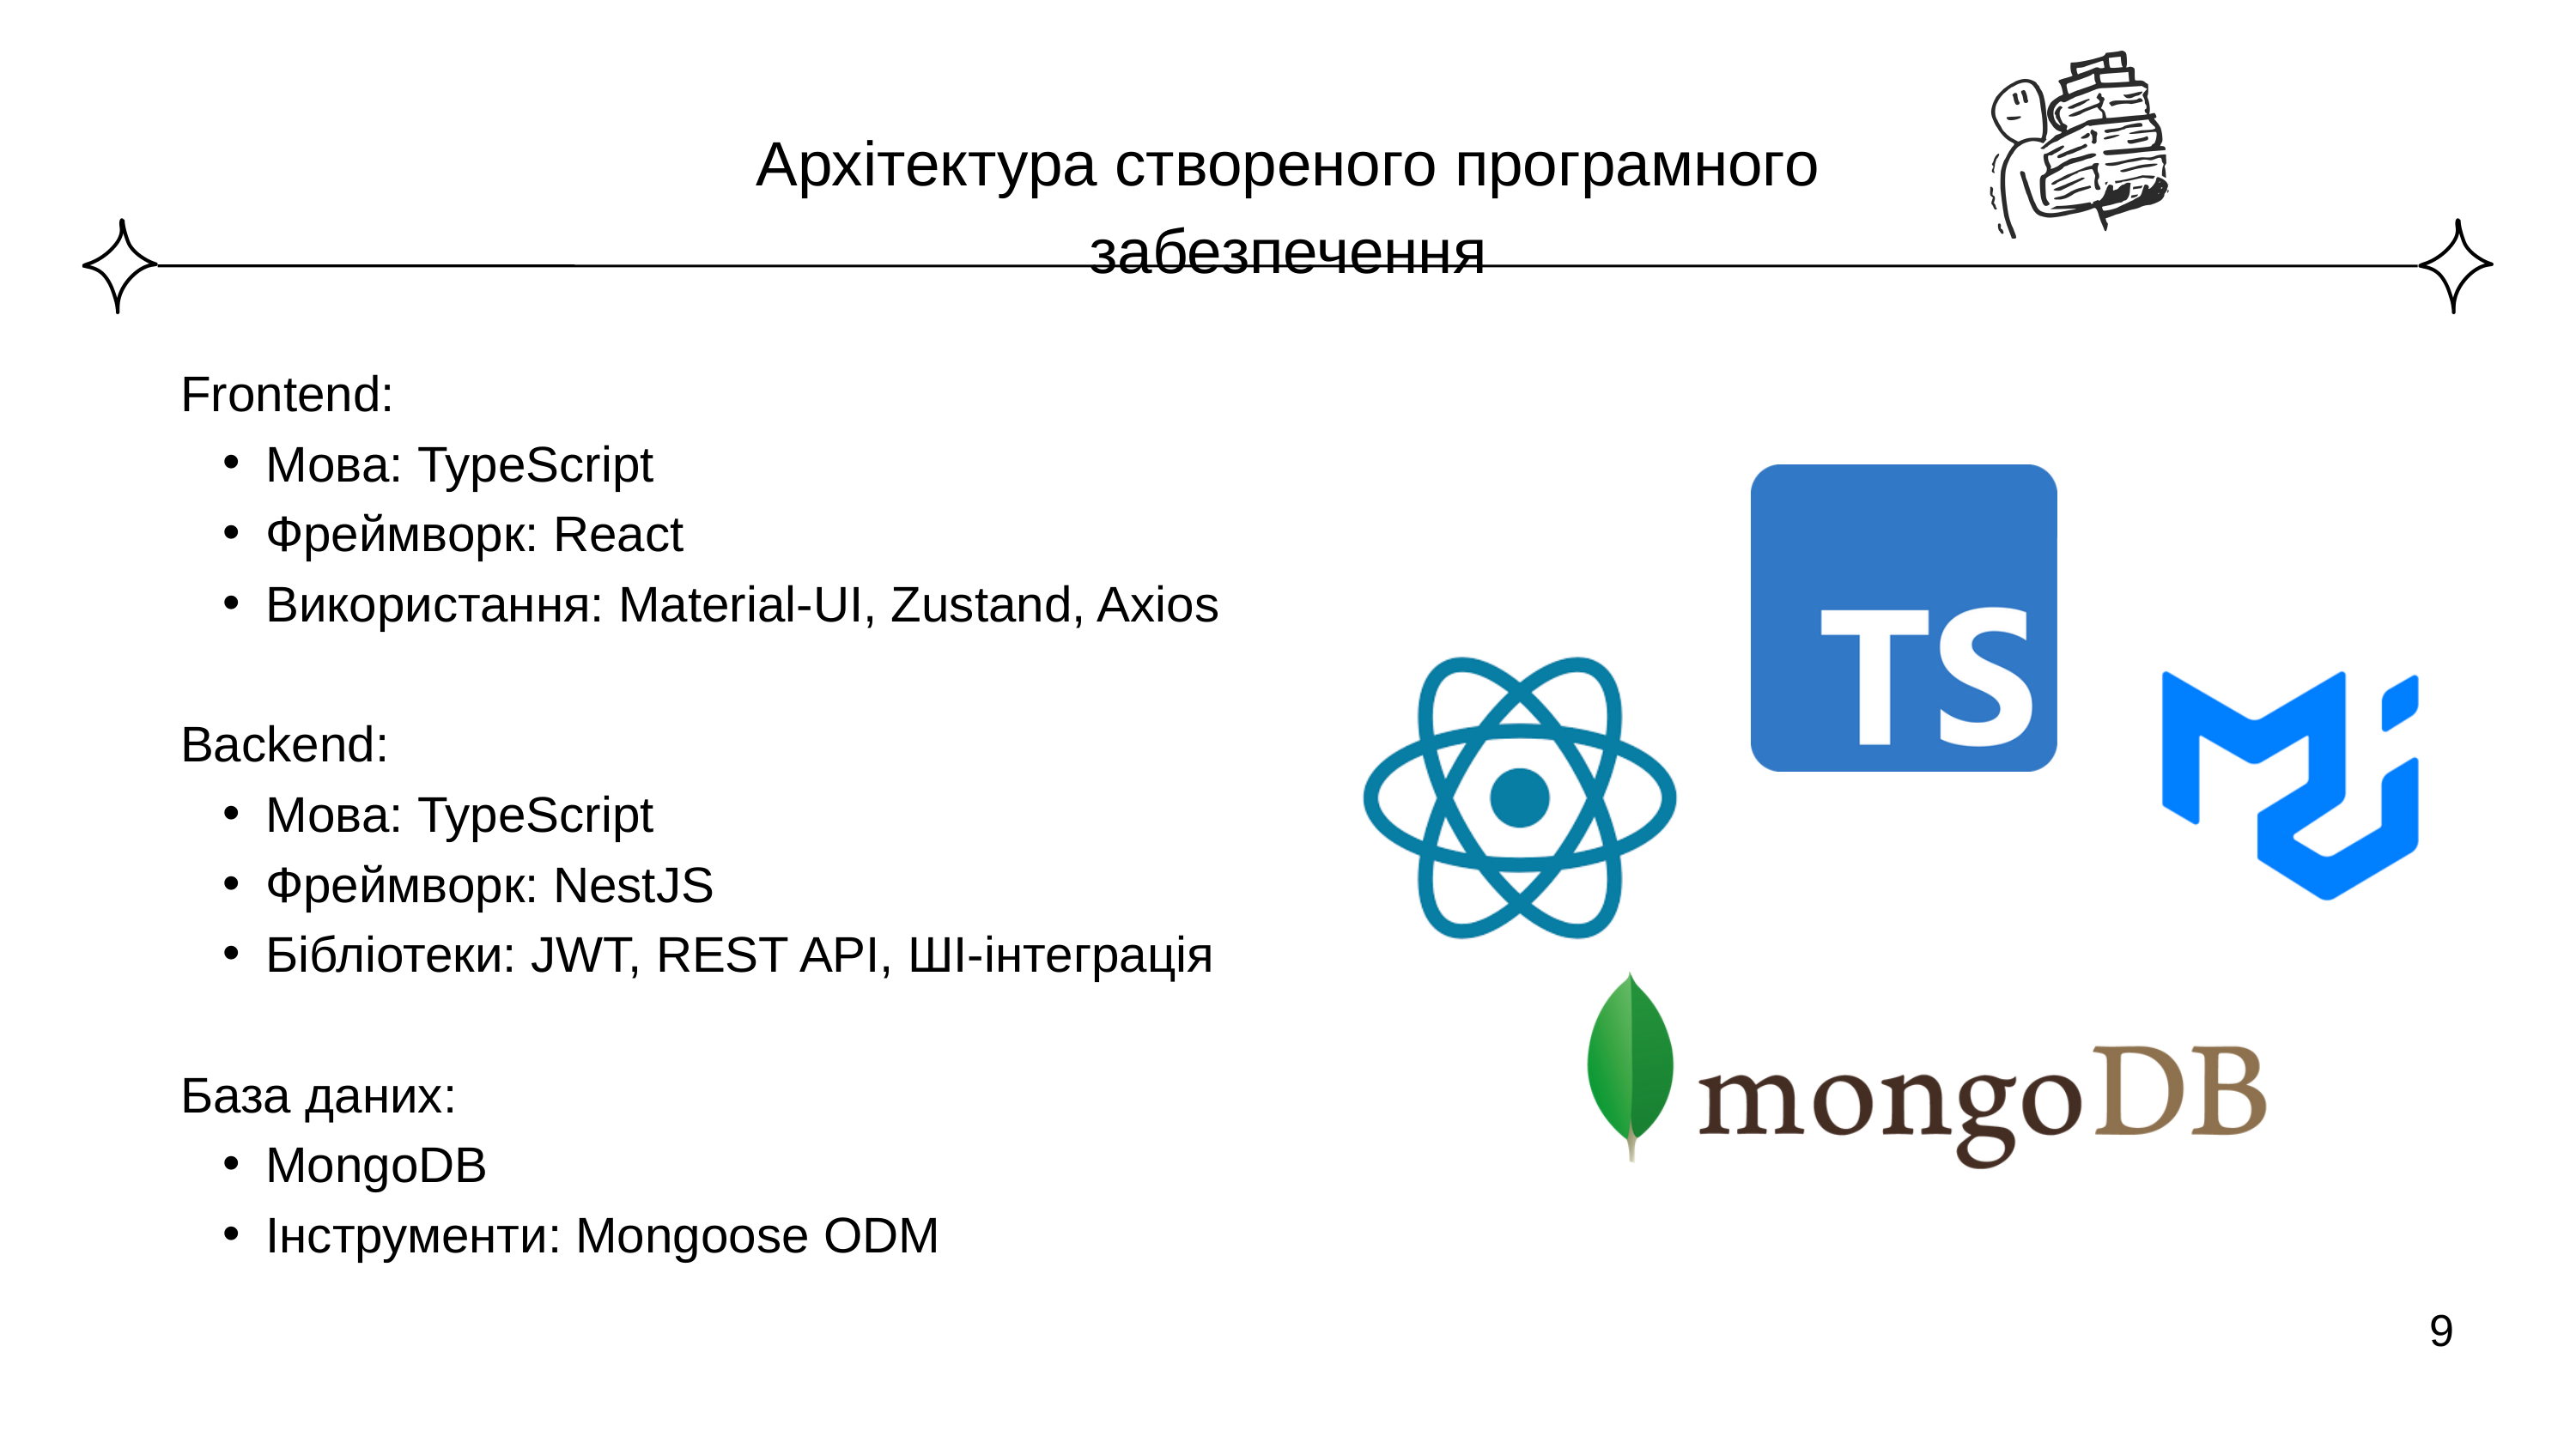

Архітектура створеного програмного забезпечення

Frontend:
Мова: TypeScript
Фреймворк: React
Використання: Material-UI, Zustand, Axios

Backend:
Мова: TypeScript
Фреймворк: NestJS
Бібліотеки: JWT, REST API, ШІ-інтеграція

База даних:
MongoDB
Інструменти: Mongoose ODM

9